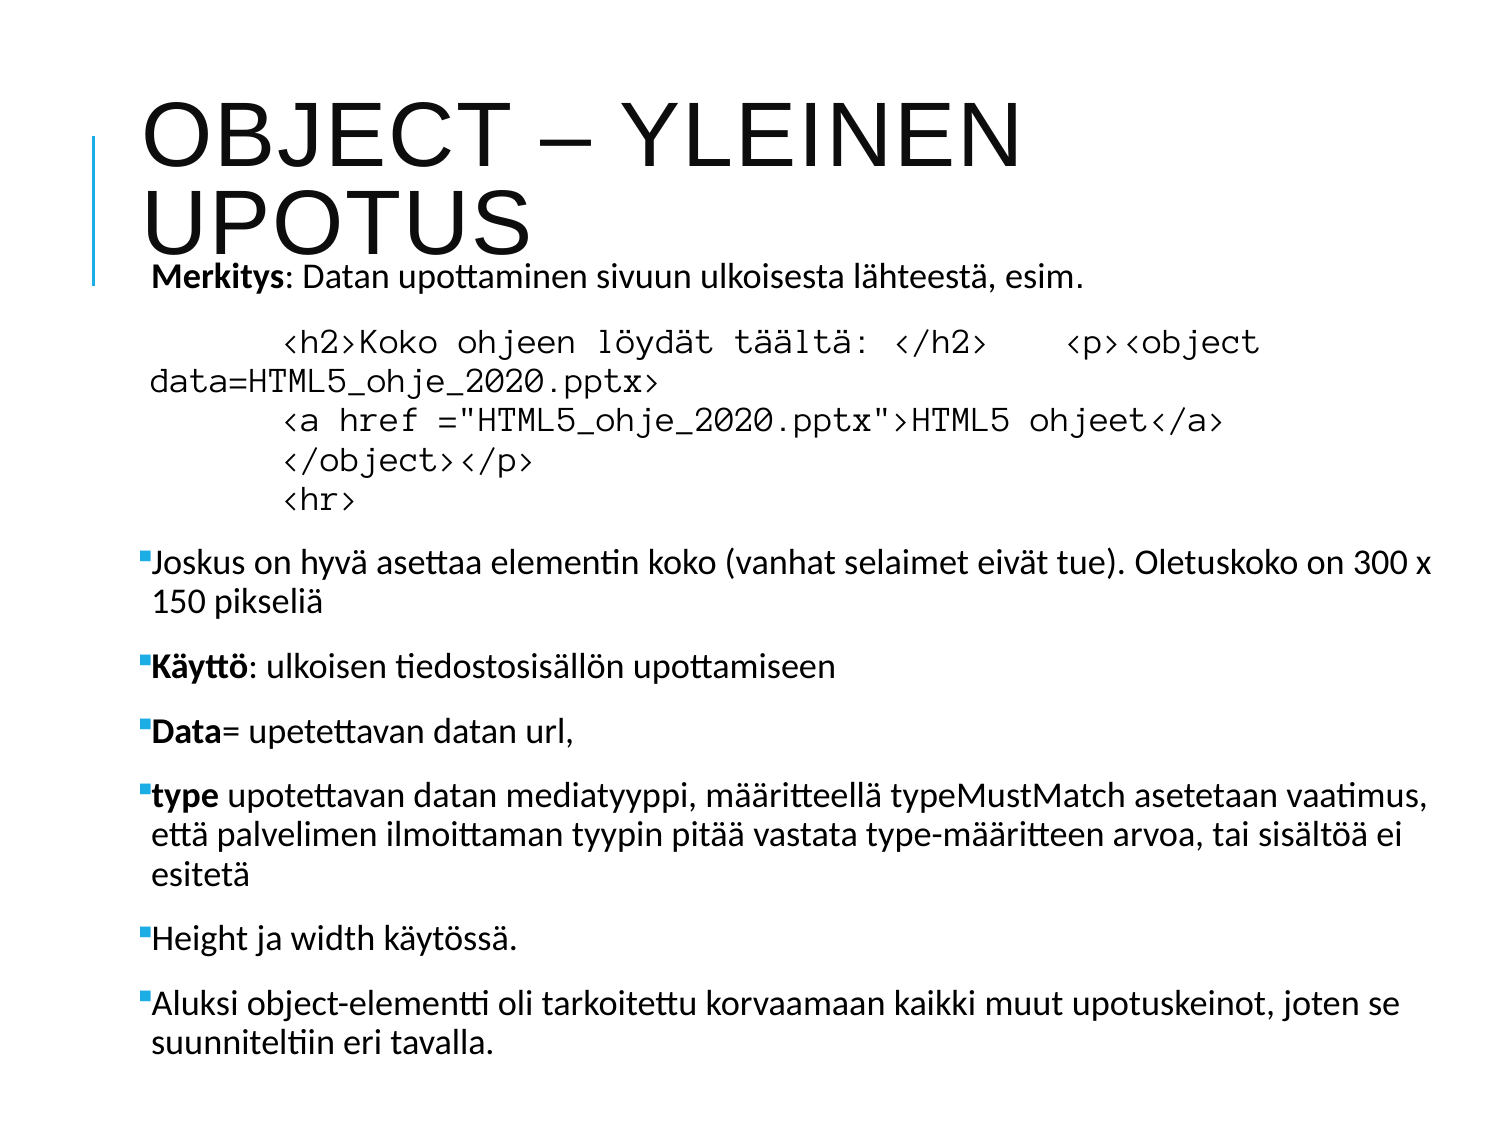

# Object – yleinen upotus
Merkitys: Datan upottaminen sivuun ulkoisesta lähteestä, esim.
	<h2>Koko ohjeen löydät täältä: </h2>			<p><object data=HTML5_ohje_2020.pptx>
	<a href ="HTML5_ohje_2020.pptx">HTML5 ohjeet</a>
	</object></p>
	<hr>
Joskus on hyvä asettaa elementin koko (vanhat selaimet eivät tue). Oletuskoko on 300 x 150 pikseliä
Käyttö: ulkoisen tiedostosisällön upottamiseen
Data= upetettavan datan url,
type upotettavan datan mediatyyppi, määritteellä typeMustMatch asetetaan vaatimus, että palvelimen ilmoittaman tyypin pitää vastata type-määritteen arvoa, tai sisältöä ei esitetä
Height ja width käytössä.
Aluksi object-elementti oli tarkoitettu korvaamaan kaikki muut upotuskeinot, joten se suunniteltiin eri tavalla.